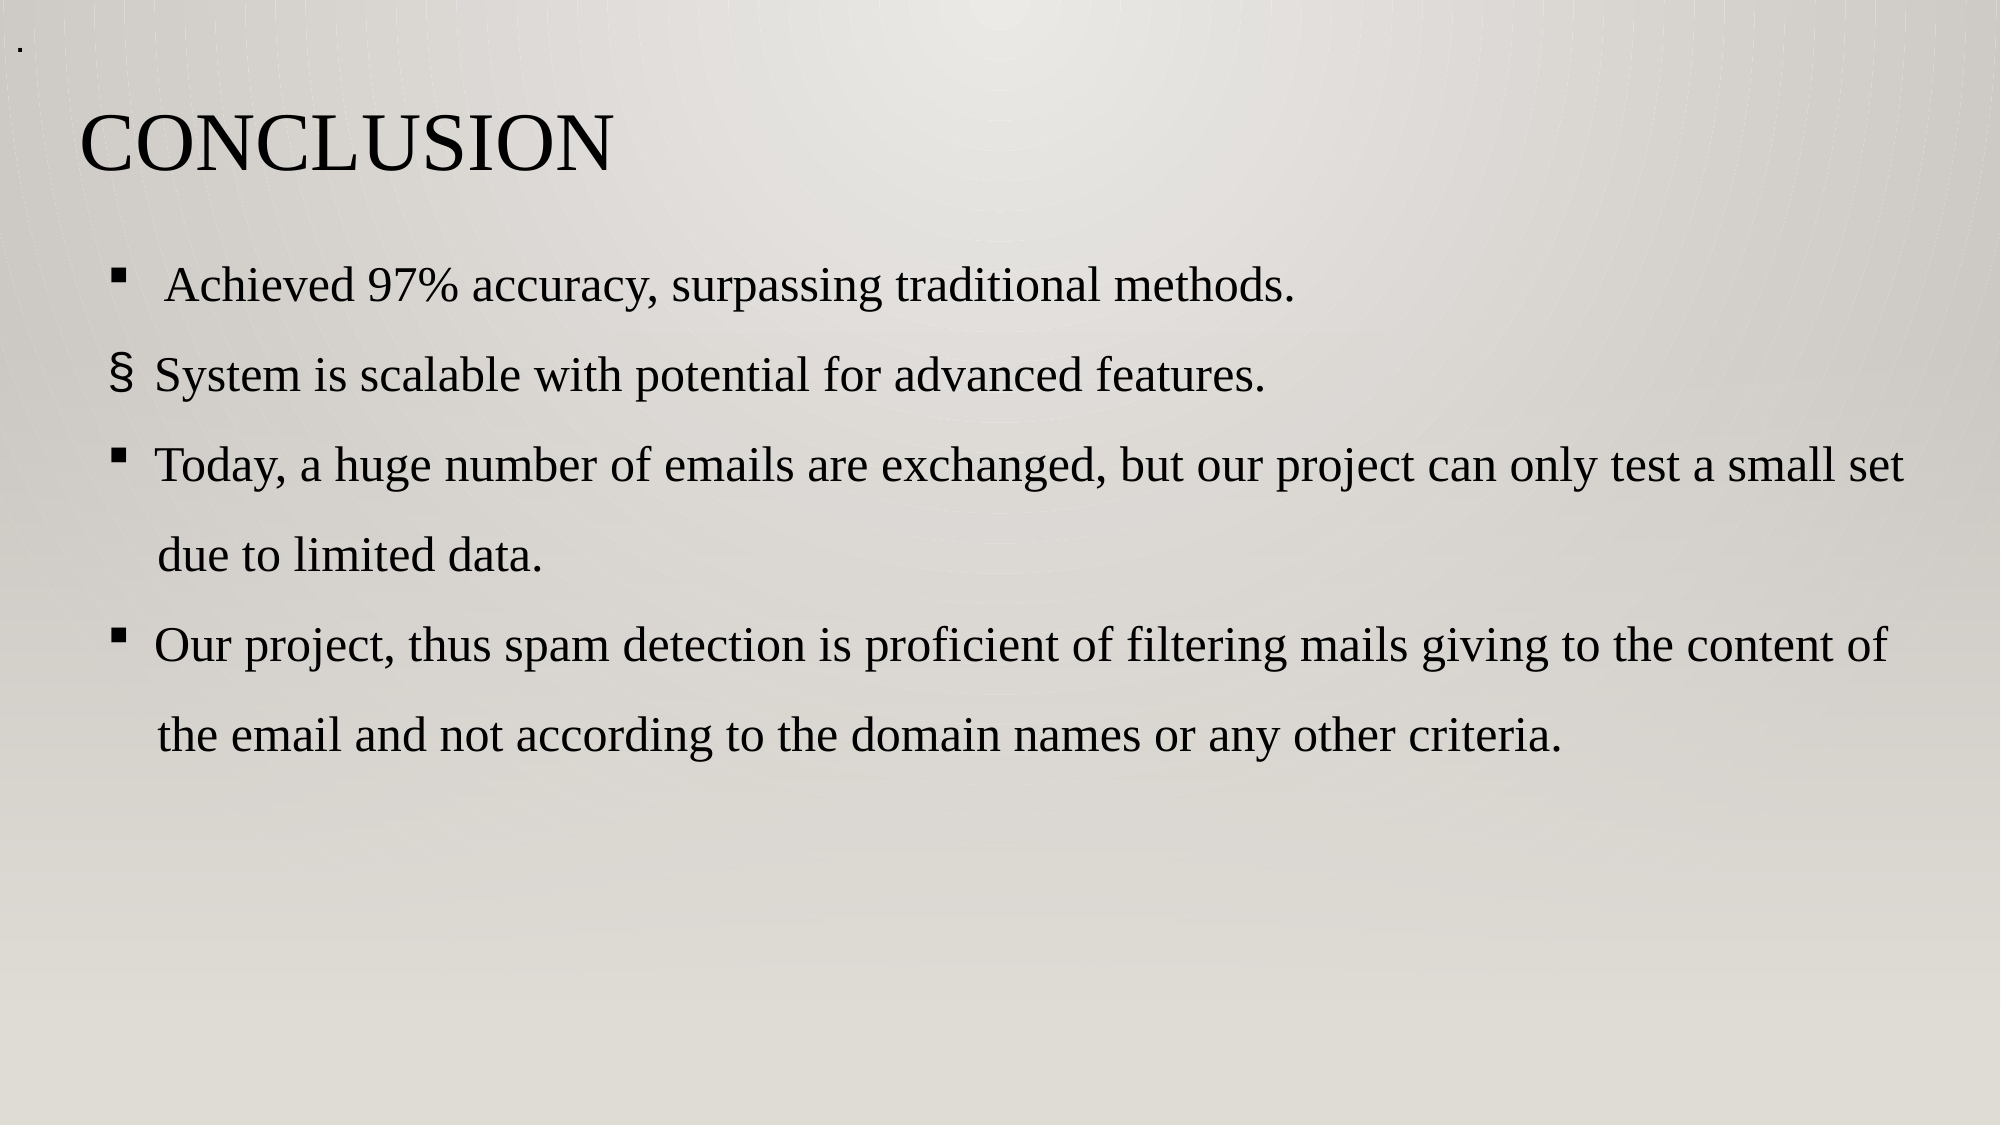

.
.
CONCLUSION
Achieved 97% accuracy, surpassing traditional methods.
System is scalable with potential for advanced features.
Today, a huge number of emails are exchanged, but our project can only test a small set
    due to limited data.
Our project, thus spam detection is proficient of filtering mails giving to the content of
    the email and not according to the domain names or any other criteria.